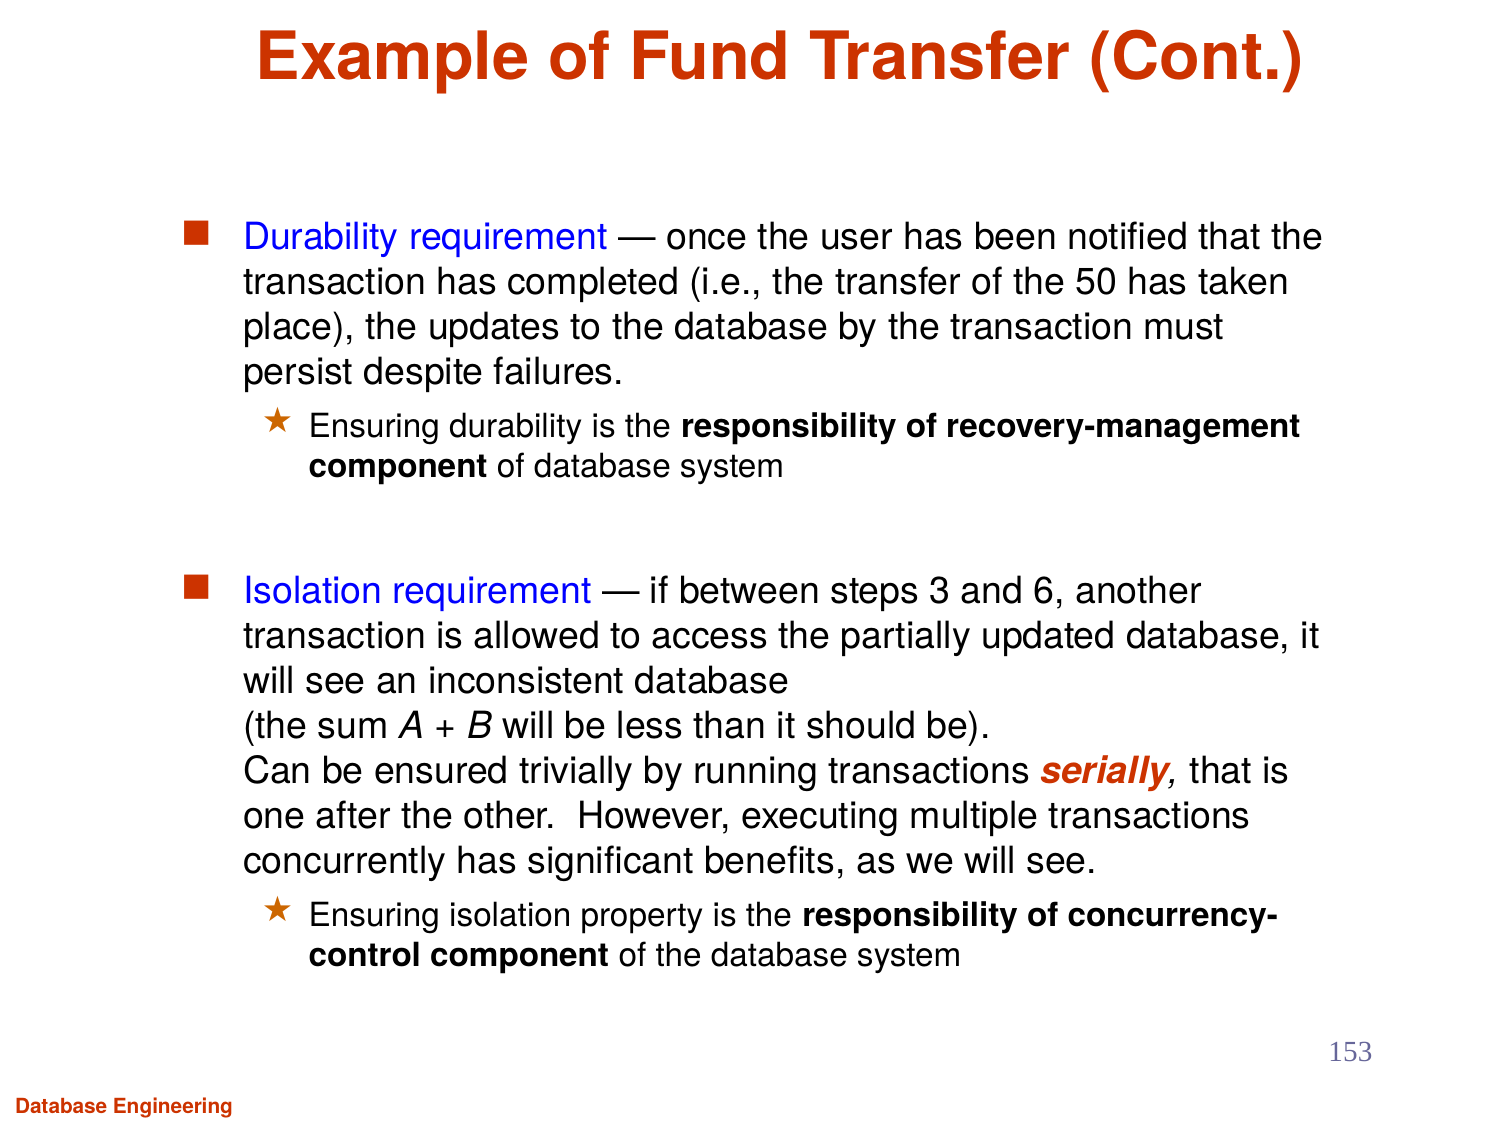

# Example of Fund Transfer (Cont.)
Durability requirement — once the user has been notified that the transaction has completed (i.e., the transfer of the 50 has taken place), the updates to the database by the transaction must persist despite failures.
Ensuring durability is the responsibility of recovery-management component of database system

Isolation requirement — if between steps 3 and 6, another transaction is allowed to access the partially updated database, it will see an inconsistent database
(the sum A + B will be less than it should be).
Can be ensured trivially by running transactions serially, that is one after the other.  However, executing multiple transactions concurrently has significant benefits, as we will see.
Ensuring isolation property is the responsibility of concurrency-control component of the database system
153